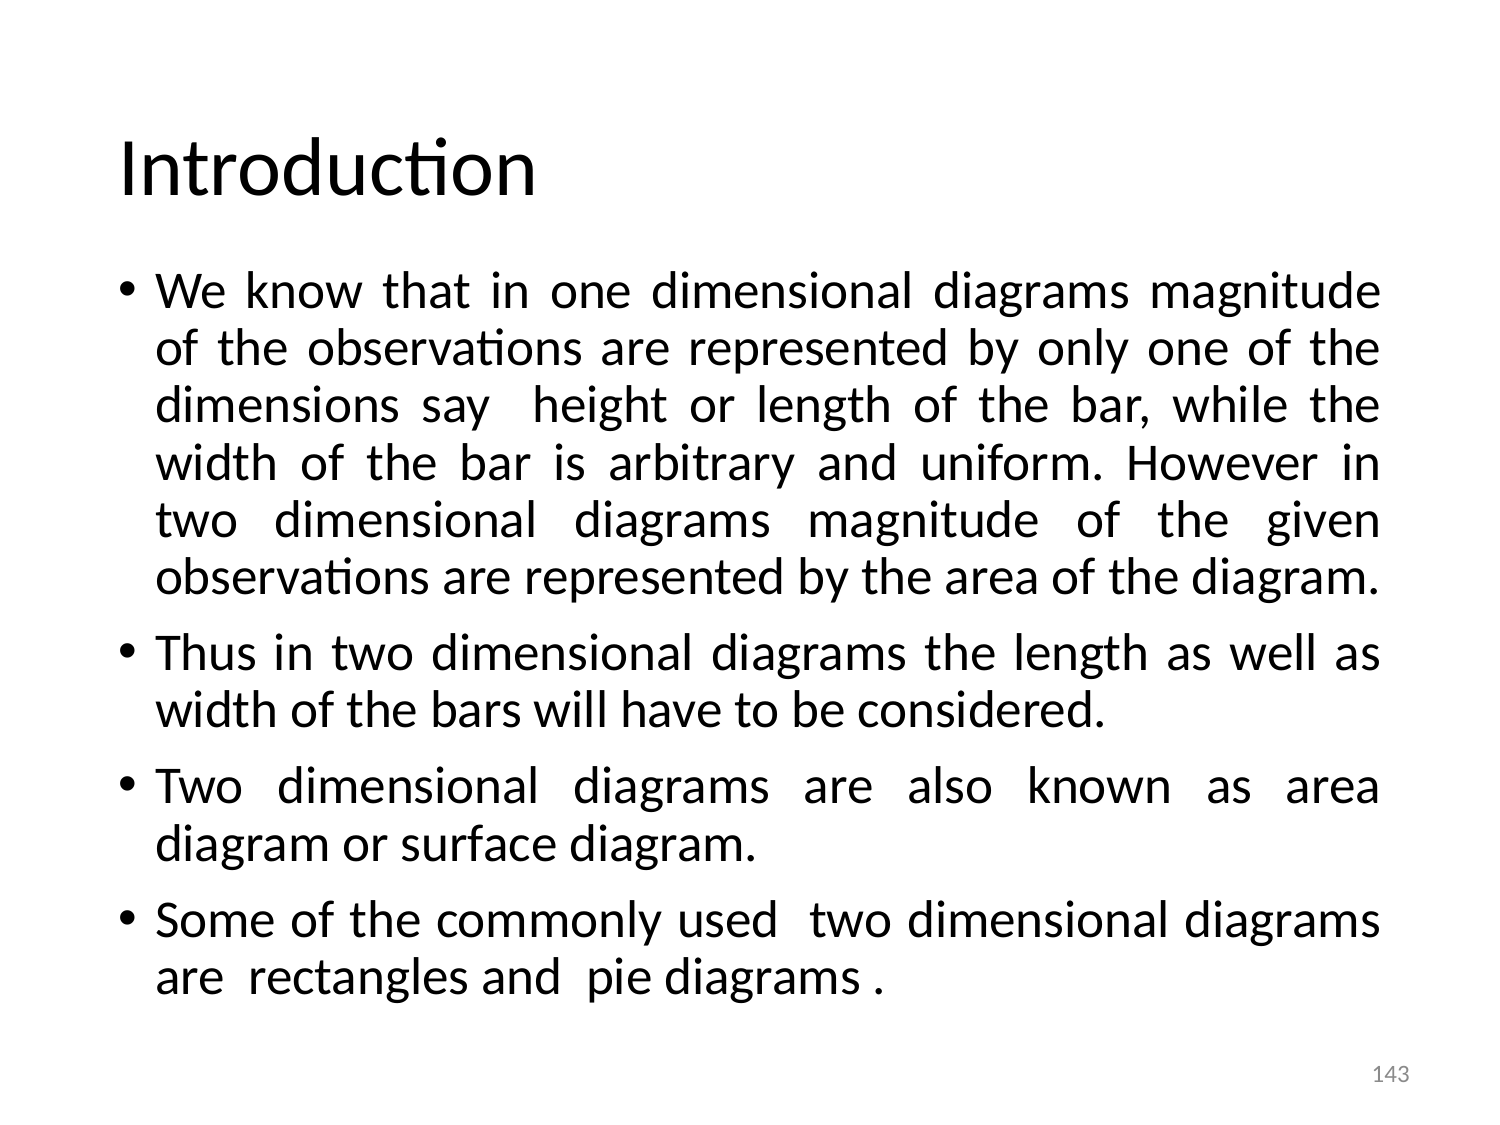

# Introduction
We know that in one dimensional diagrams magnitude of the observations are represented by only one of the dimensions say  height or length of the bar, while the width of the bar is arbitrary and uniform. However in two dimensional diagrams magnitude of the given observations are represented by the area of the diagram.
Thus in two dimensional diagrams the length as well as width of the bars will have to be considered.
Two dimensional diagrams are also known as area diagram or surface diagram.
Some of the commonly used  two dimensional diagrams are  rectangles and  pie diagrams .
143